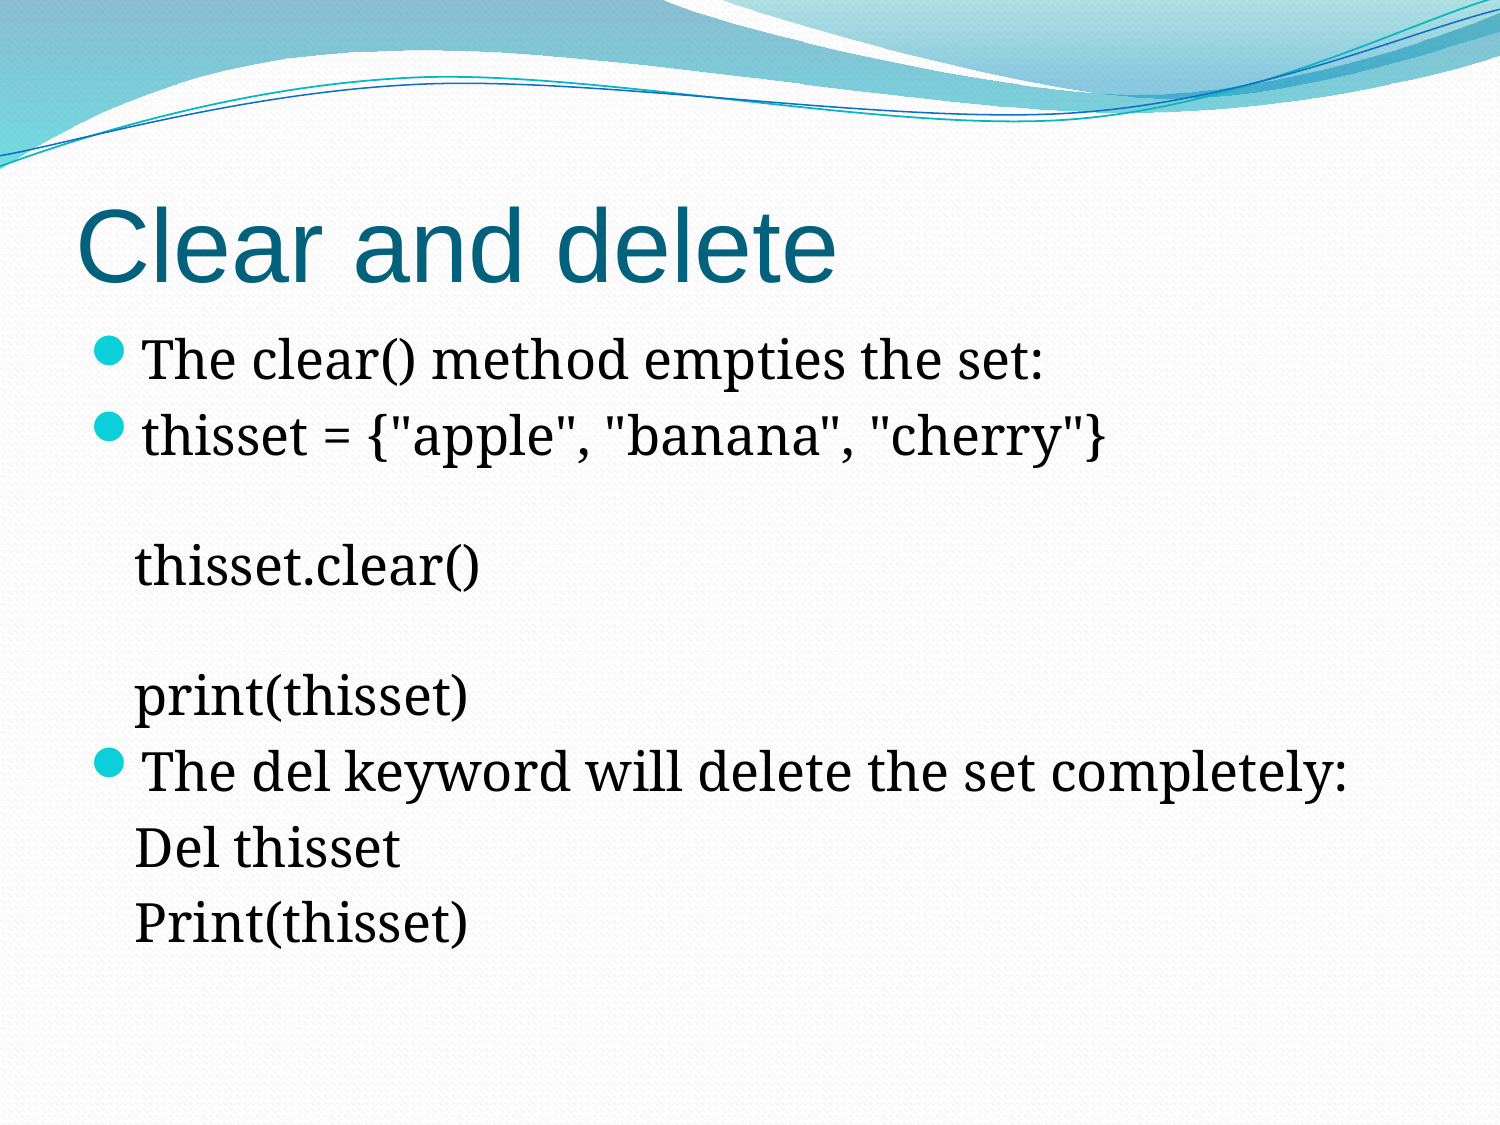

# Clear and delete
The clear() method empties the set:
thisset = {"apple", "banana", "cherry"}
thisset.clear()
print(thisset)
The del keyword will delete the set completely:
	Del thisset
	Print(thisset)